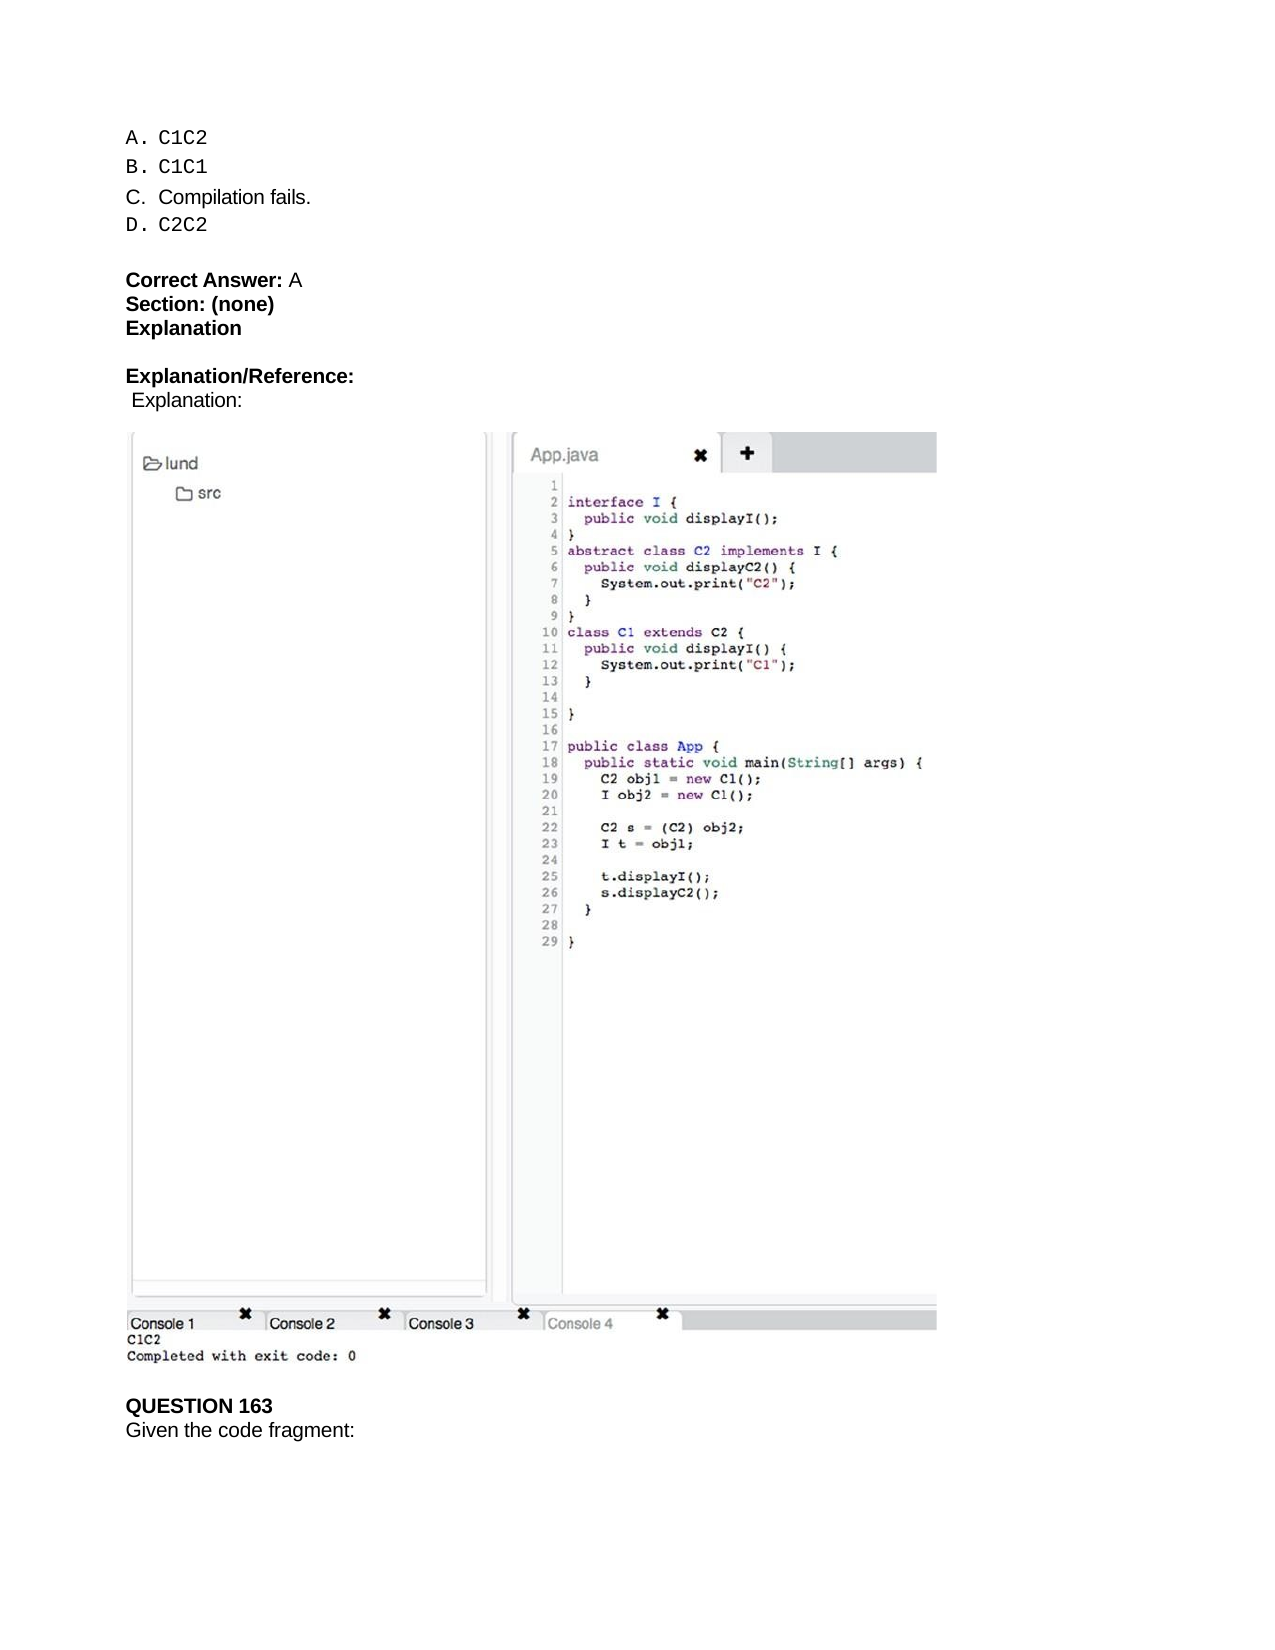

C1C2
C1C1
Compilation fails.
C2C2

Correct Answer: A  Section: (none)  Explanation

Explanation/Reference:  Explanation:

QUESTION 163
Given the code fragment: